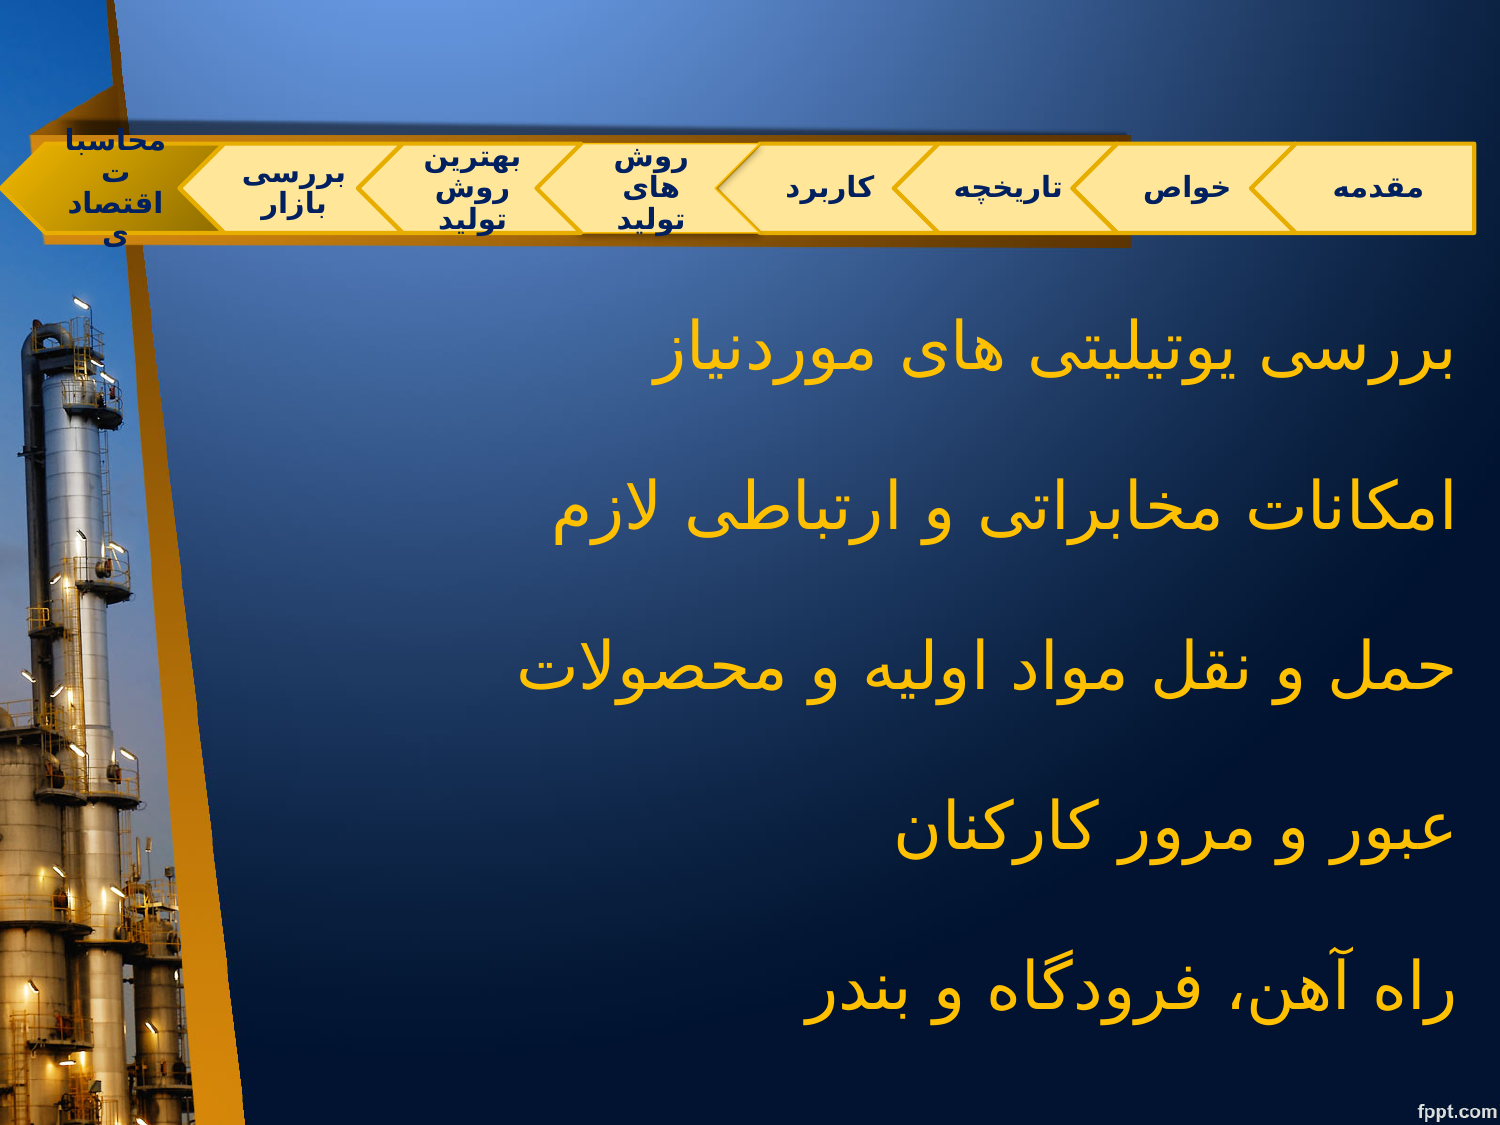

مقدمه
خواص
تاریخچه
کاربرد
روش های تولید
بهترین روش تولید
بررسی بازار
محاسبات اقتصادی
# بررسی یوتیلیتی های موردنیاز امکانات مخابراتی و ارتباطی لازم حمل و نقل مواد اولیه و محصولات عبور و مرور کارکنان راه آهن، فرودگاه و بندر